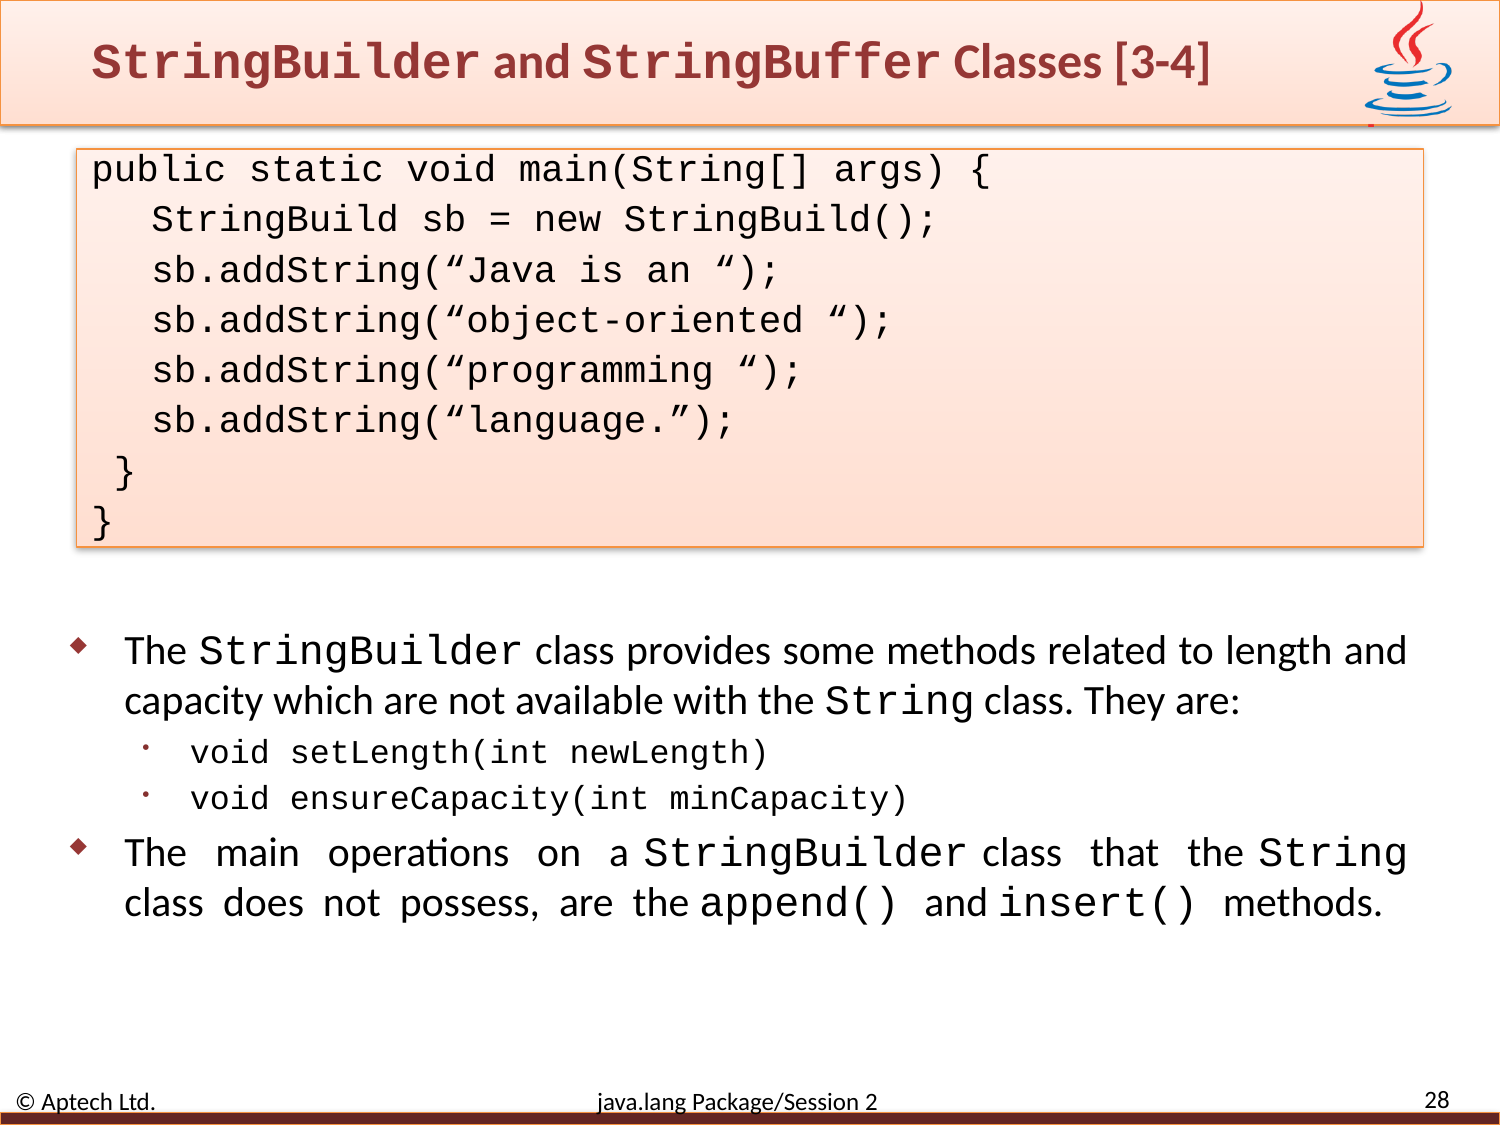

# StringBuilder and StringBuffer Classes [3-4]

The StringBuilder class provides some methods related to length and capacity which are not available with the String class. They are:
void setLength(int newLength)
void ensureCapacity(int minCapacity)
The  main  operations  on  a StringBuilder class  that  the String class  does  not  possess,  are  the append() and insert() methods.
public static void main(String[] args) {
 StringBuild sb = new StringBuild();
 sb.addString(“Java is an “);
 sb.addString(“object-oriented “);
 sb.addString(“programming “);
 sb.addString(“language.”);
 }
}
28
© Aptech Ltd.                                                                             java.lang Package/Session 2